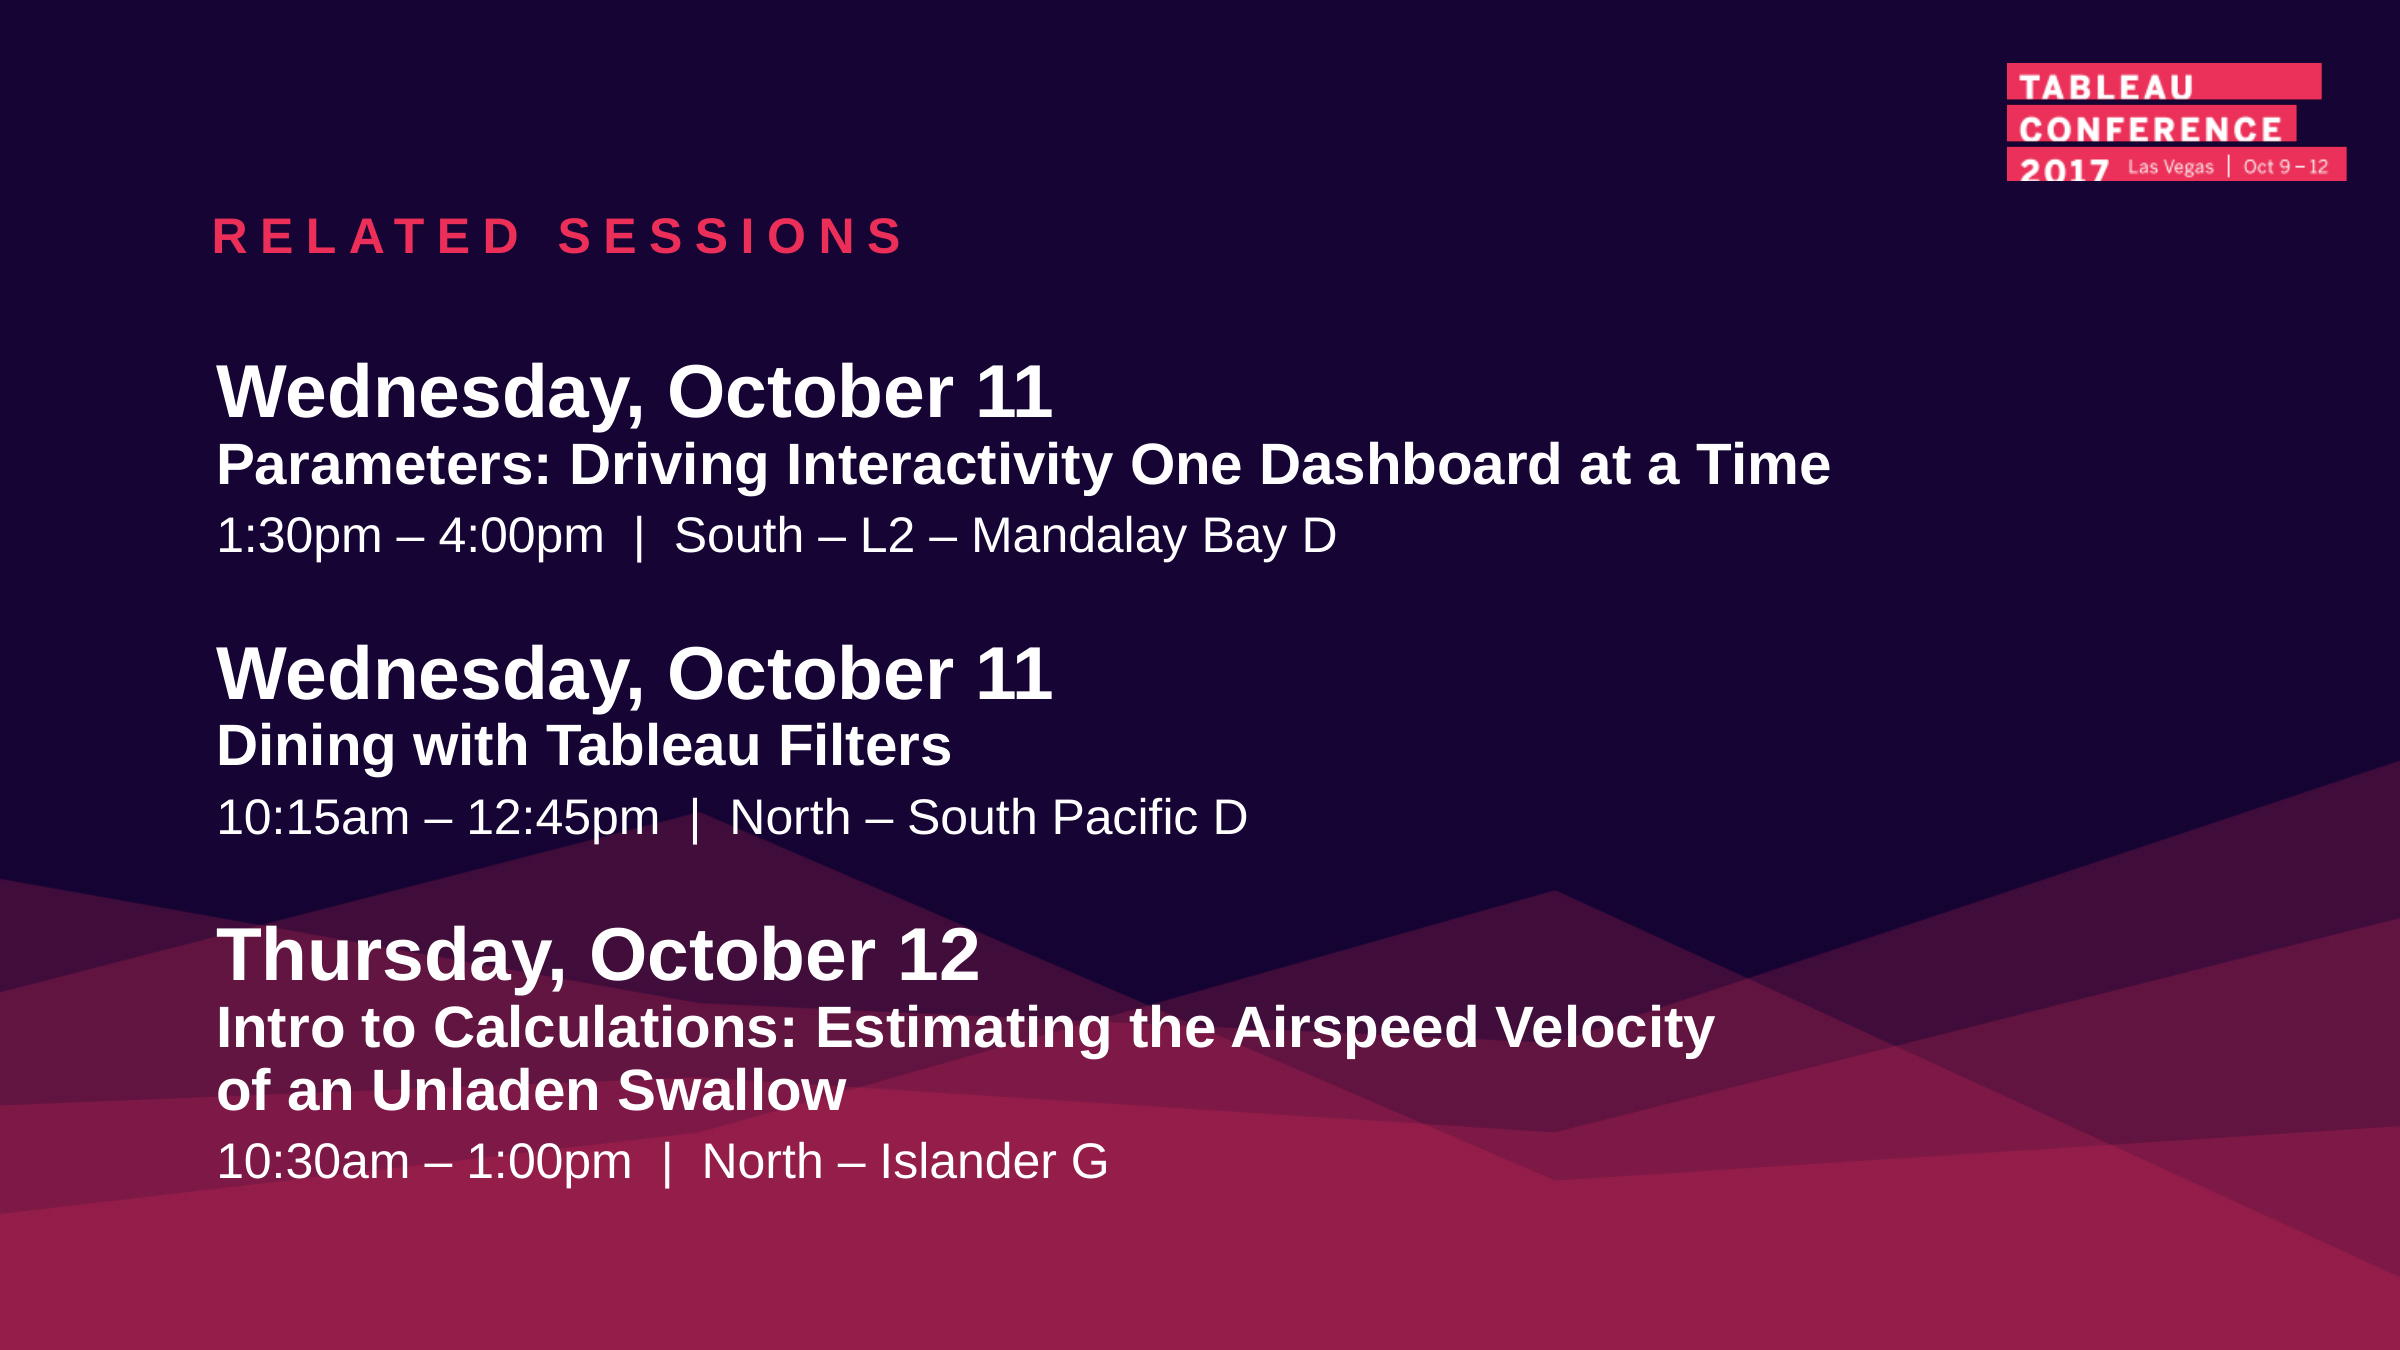

RELATED SESSIONS
Wednesday, October 11
Parameters: Driving Interactivity One Dashboard at a Time
1:30pm – 4:00pm  |  South – L2 – Mandalay Bay D
Wednesday, October 11
Dining with Tableau Filters
10:15am – 12:45pm  |  North – South Pacific D
Thursday, October 12
Intro to Calculations: Estimating the Airspeed Velocity of an Unladen Swallow
10:30am – 1:00pm  |  North – Islander G